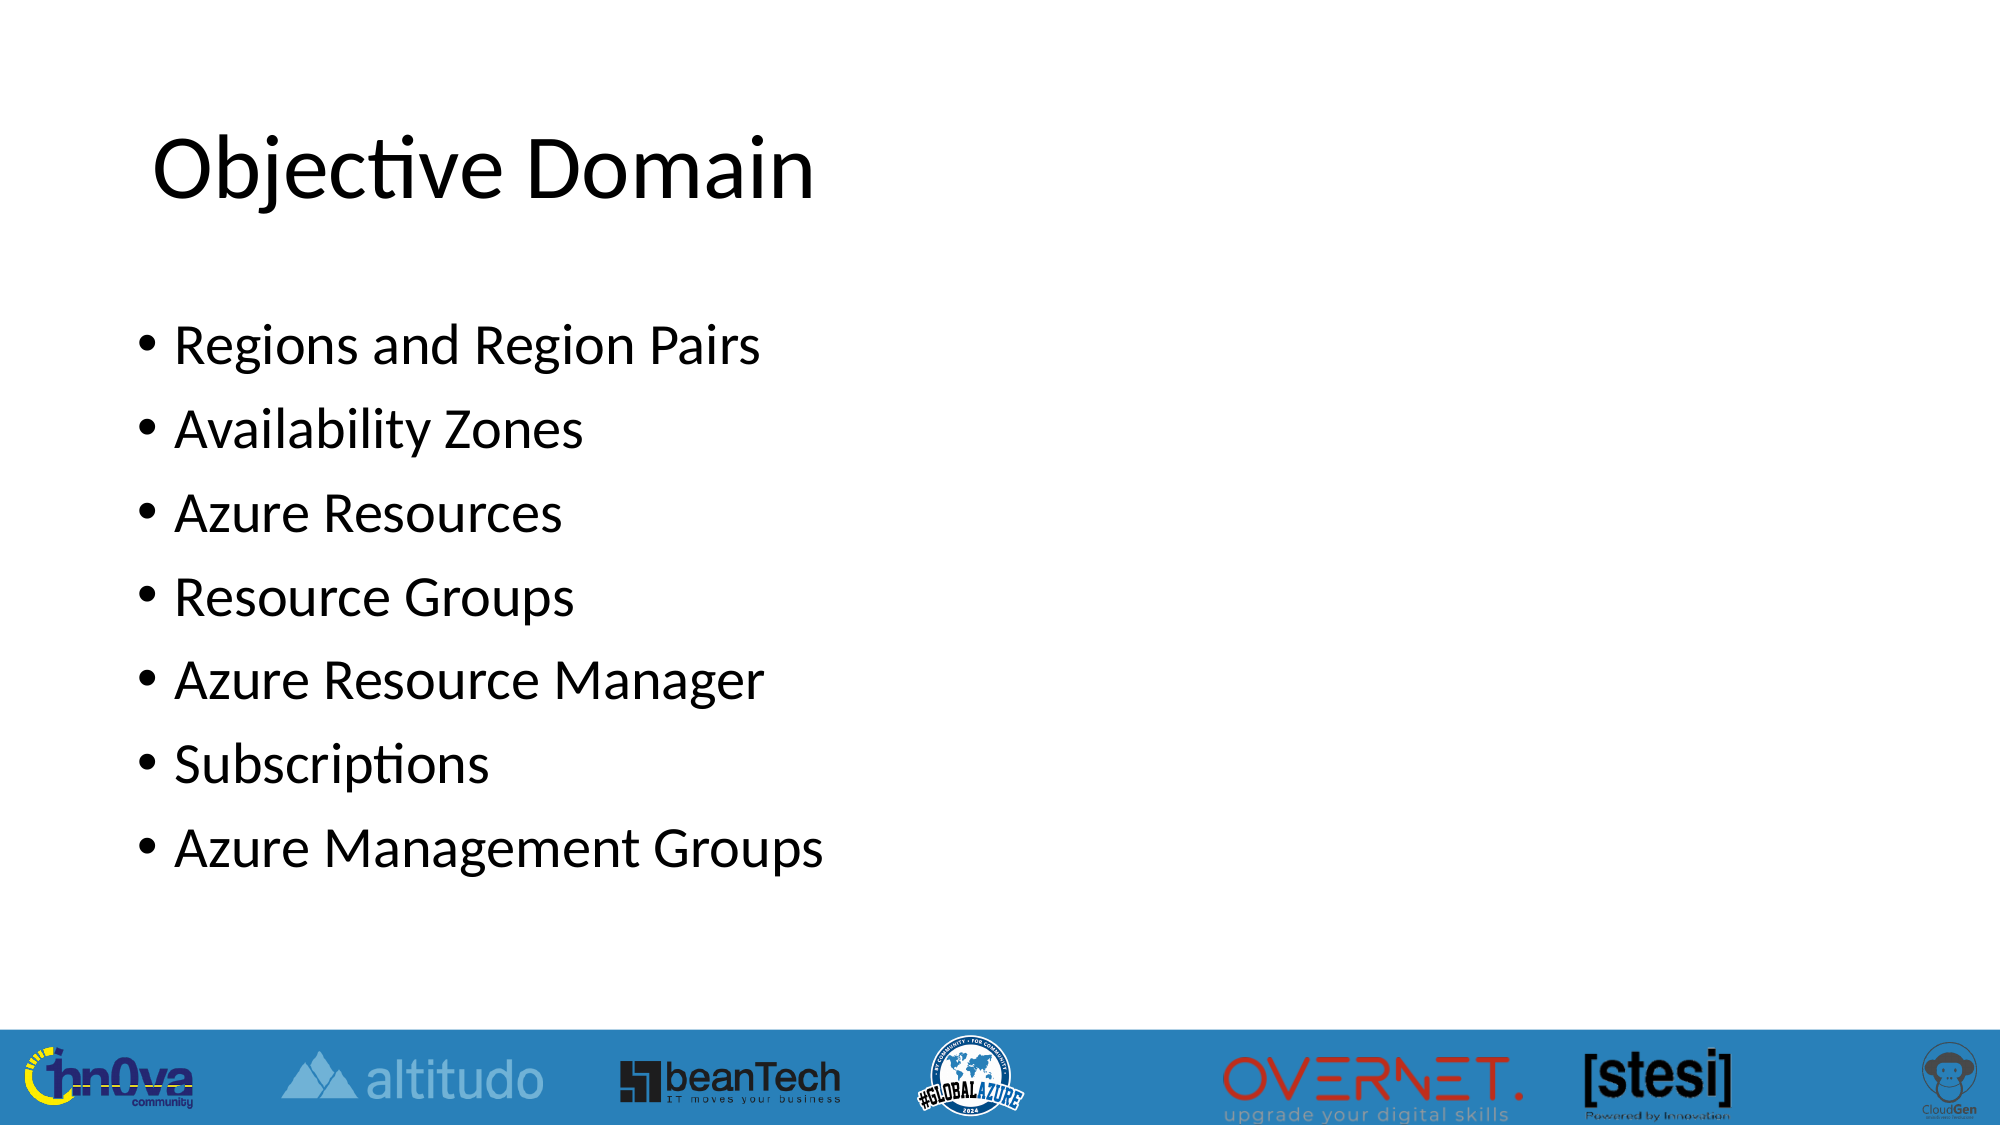

# Objective Domain
Regions and Region Pairs
Availability Zones
Azure Resources
Resource Groups
Azure Resource Manager
Subscriptions
Azure Management Groups